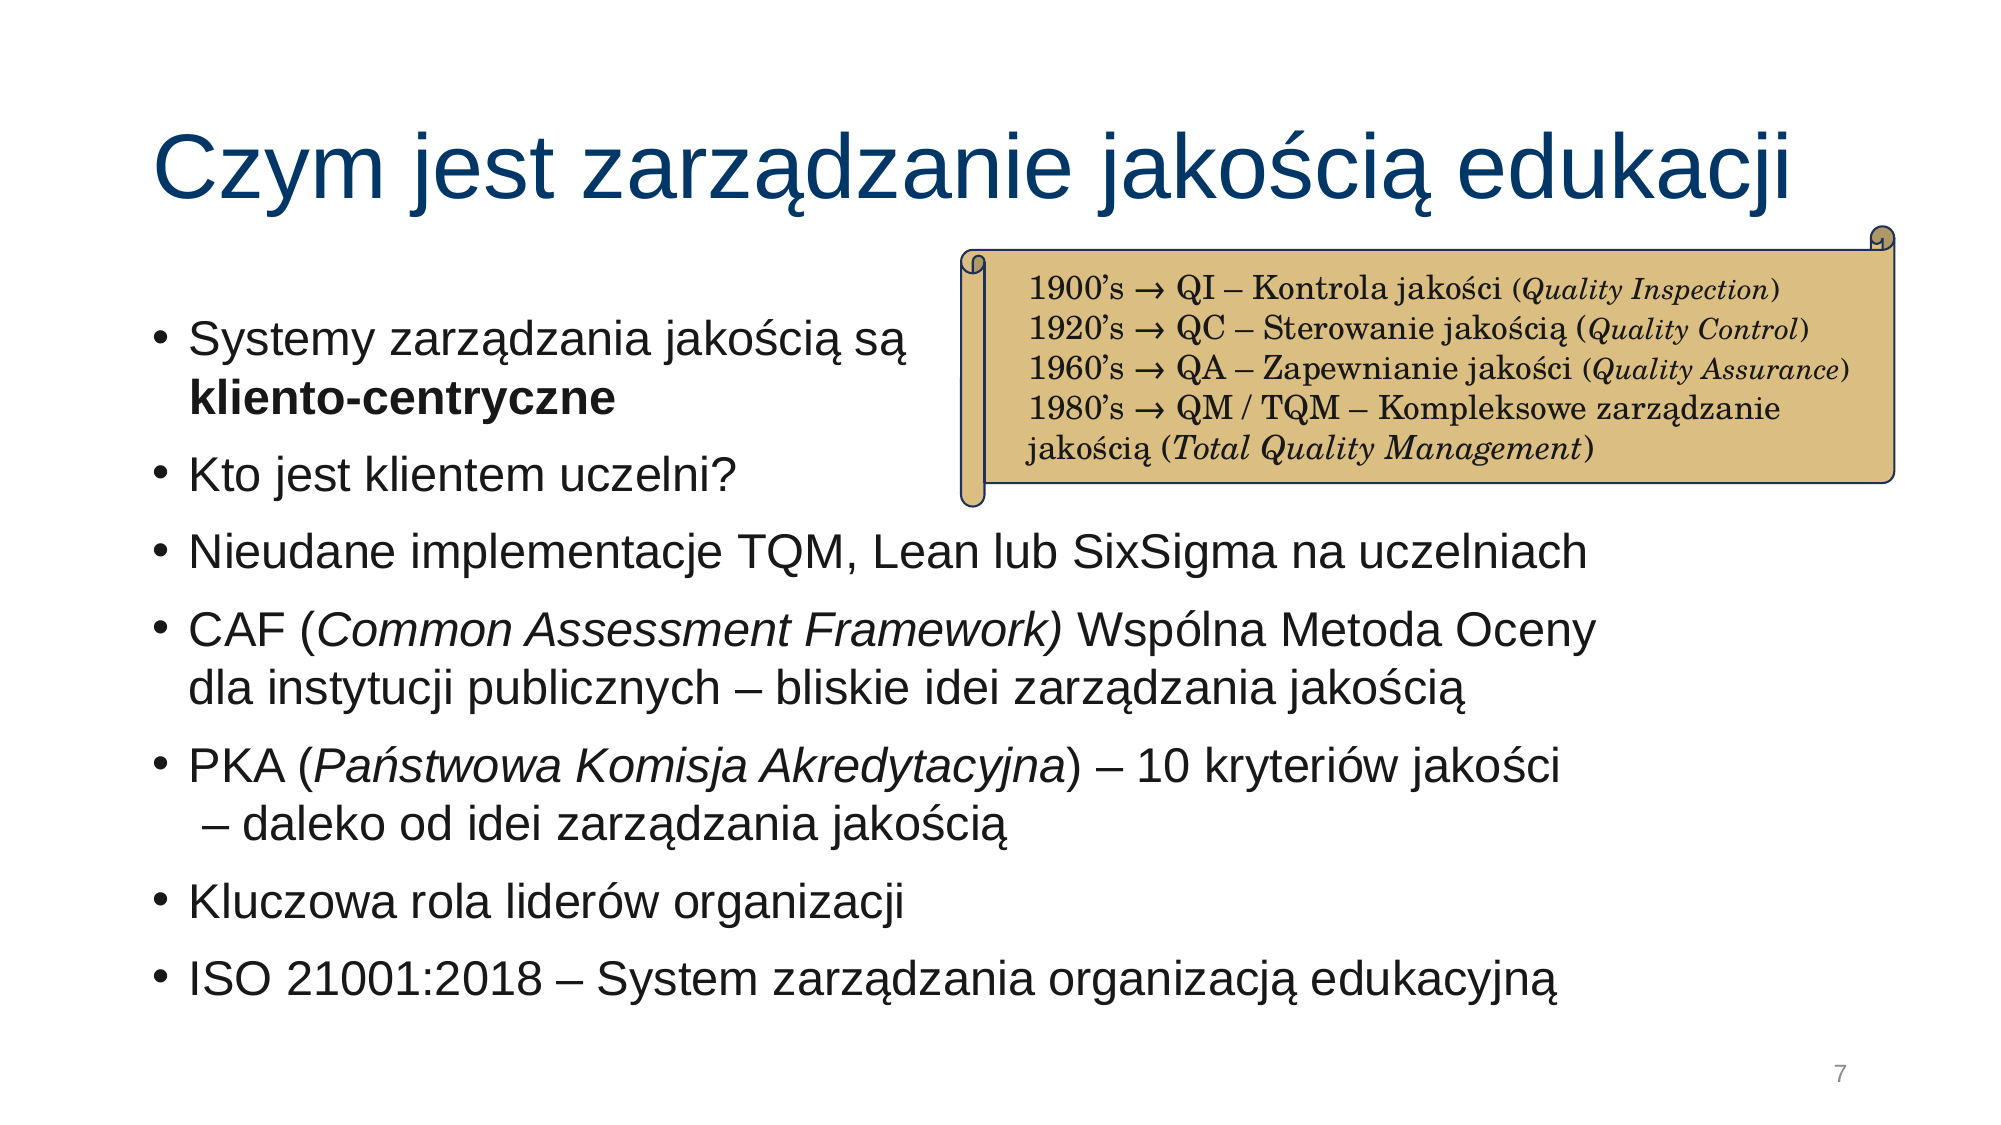

# Czym jest zarządzanie jakością edukacji
1900’s → QI – Kontrola jakości (Quality Inspection)
1920’s → QC – Sterowanie jakością (Quality Control)
1960’s → QA – Zapewnianie jakości (Quality Assurance)
1980’s → QM / TQM – Kompleksowe zarządzanie jakością (Total Quality Management)
Systemy zarządzania jakością są
kliento-centryczne
Kto jest klientem uczelni?
Nieudane implementacje TQM, Lean lub SixSigma na uczelniach
CAF (Common Assessment Framework) Wspólna Metoda Oceny
dla instytucji publicznych – bliskie idei zarządzania jakością
PKA (Państwowa Komisja Akredytacyjna) – 10 kryteriów jakości
 – daleko od idei zarządzania jakością
Kluczowa rola liderów organizacji
ISO 21001:2018 – System zarządzania organizacją edukacyjną
7